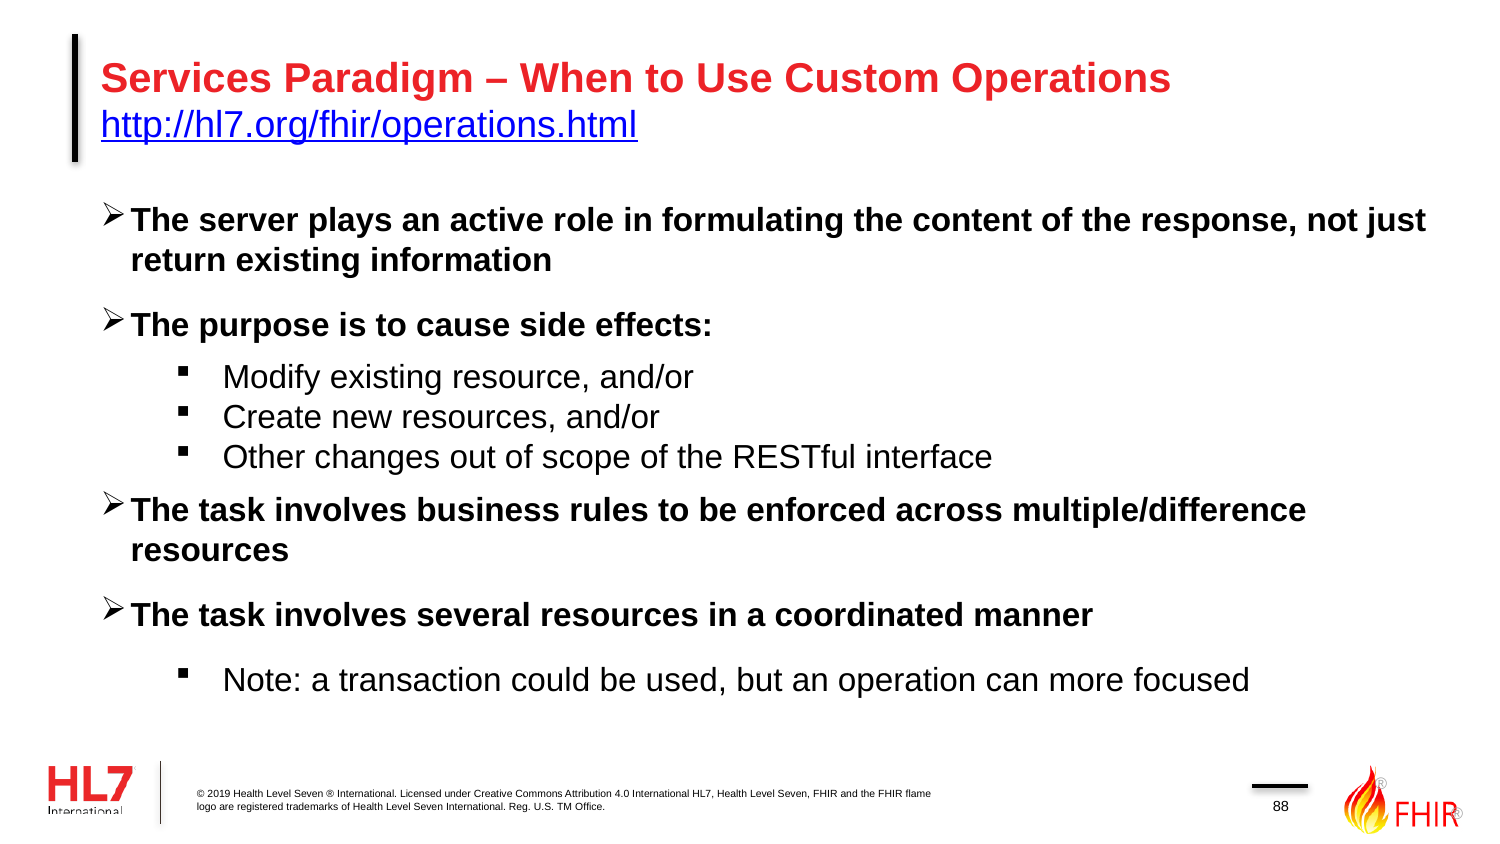

# Services Paradigm – When to Use Custom Operations http://hl7.org/fhir/operations.html
The server plays an active role in formulating the content of the response, not just return existing information
The purpose is to cause side effects:
Modify existing resource, and/or
Create new resources, and/or
Other changes out of scope of the RESTful interface
The task involves business rules to be enforced across multiple/difference resources
The task involves several resources in a coordinated manner
Note: a transaction could be used, but an operation can more focused
88
© 2019 Health Level Seven ® International. Licensed under Creative Commons Attribution 4.0 International HL7, Health Level Seven, FHIR and the FHIR flame logo are registered trademarks of Health Level Seven International. Reg. U.S. TM Office.